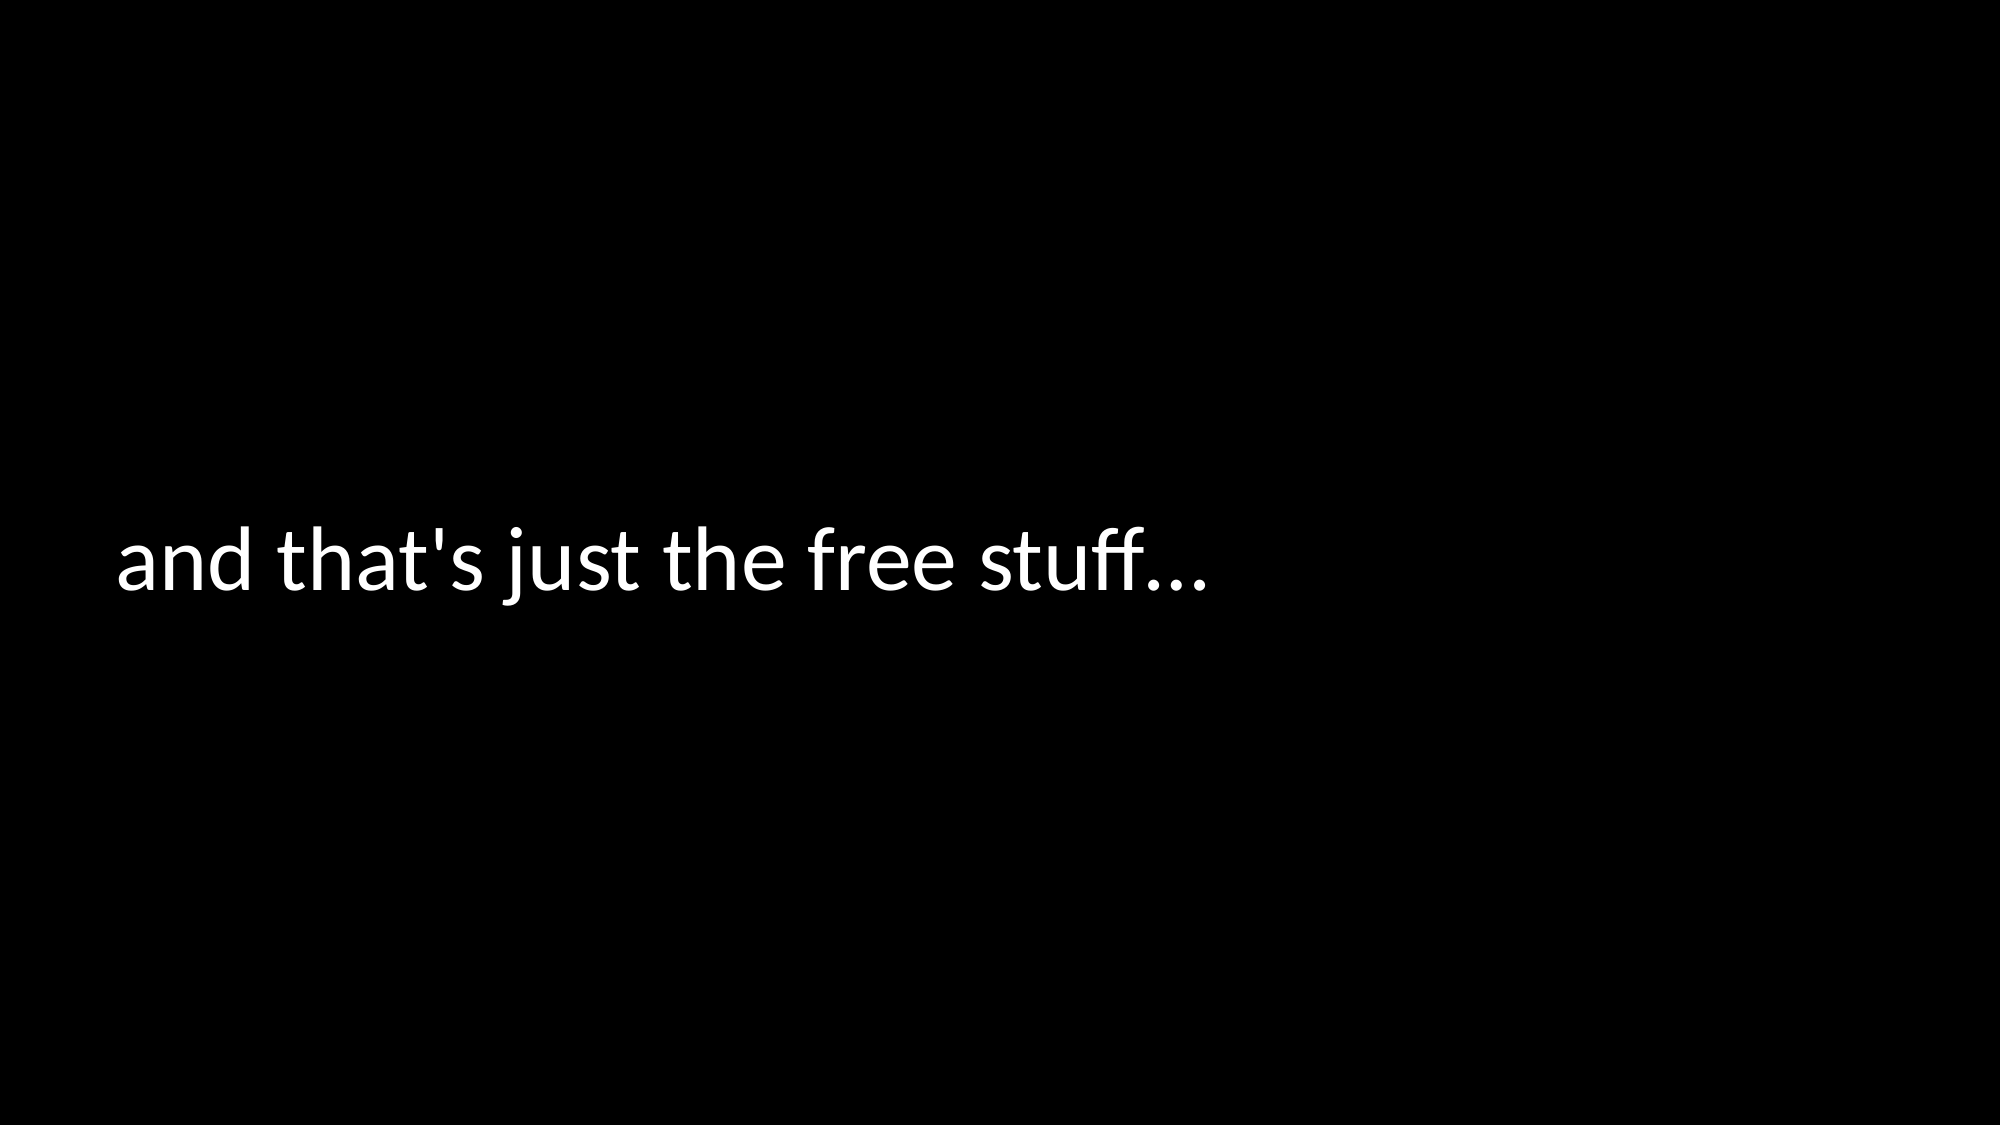

# and that's just the free stuff…